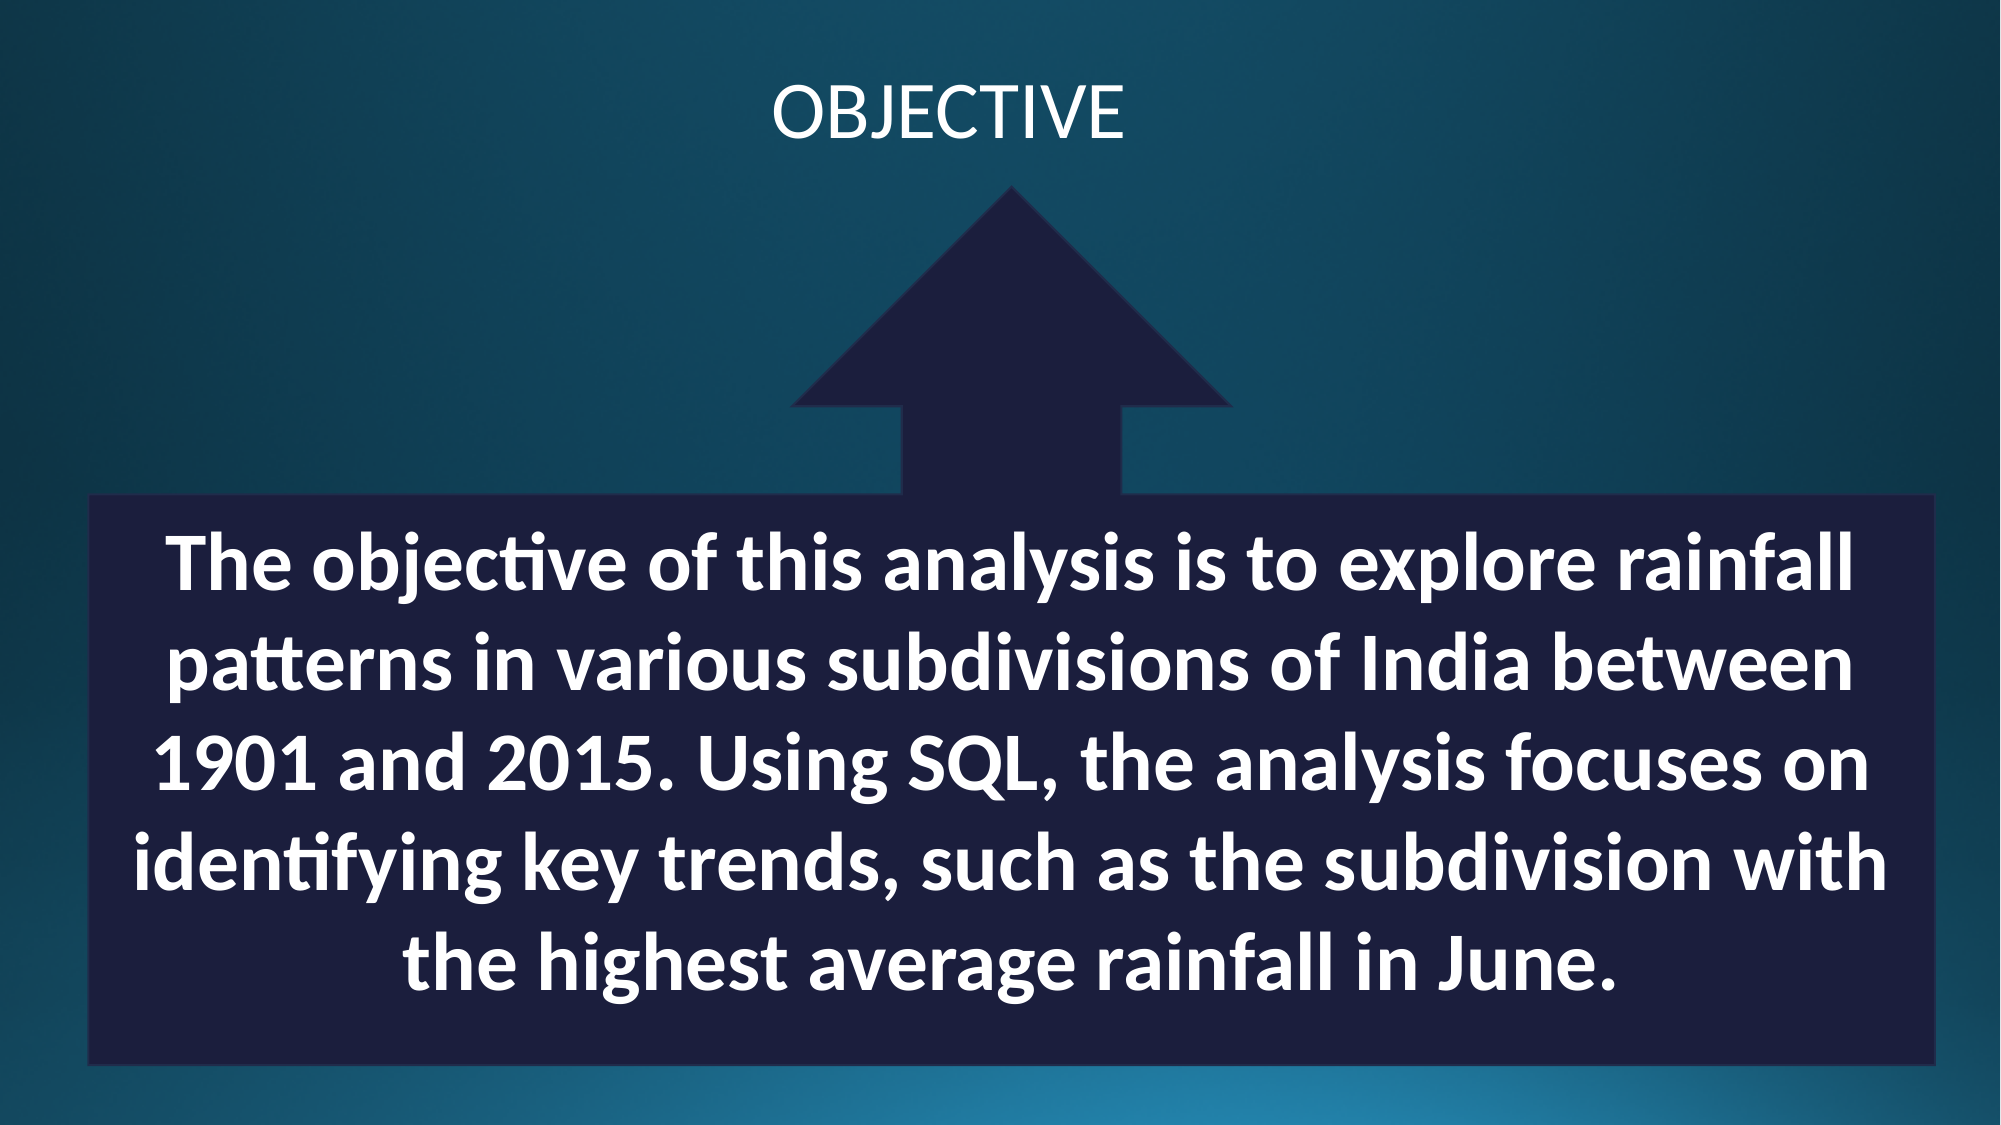

# OBJECTIVE
The objective of this analysis is to explore rainfall patterns in various subdivisions of India between 1901 and 2015. Using SQL, the analysis focuses on identifying key trends, such as the subdivision with the highest average rainfall in June.